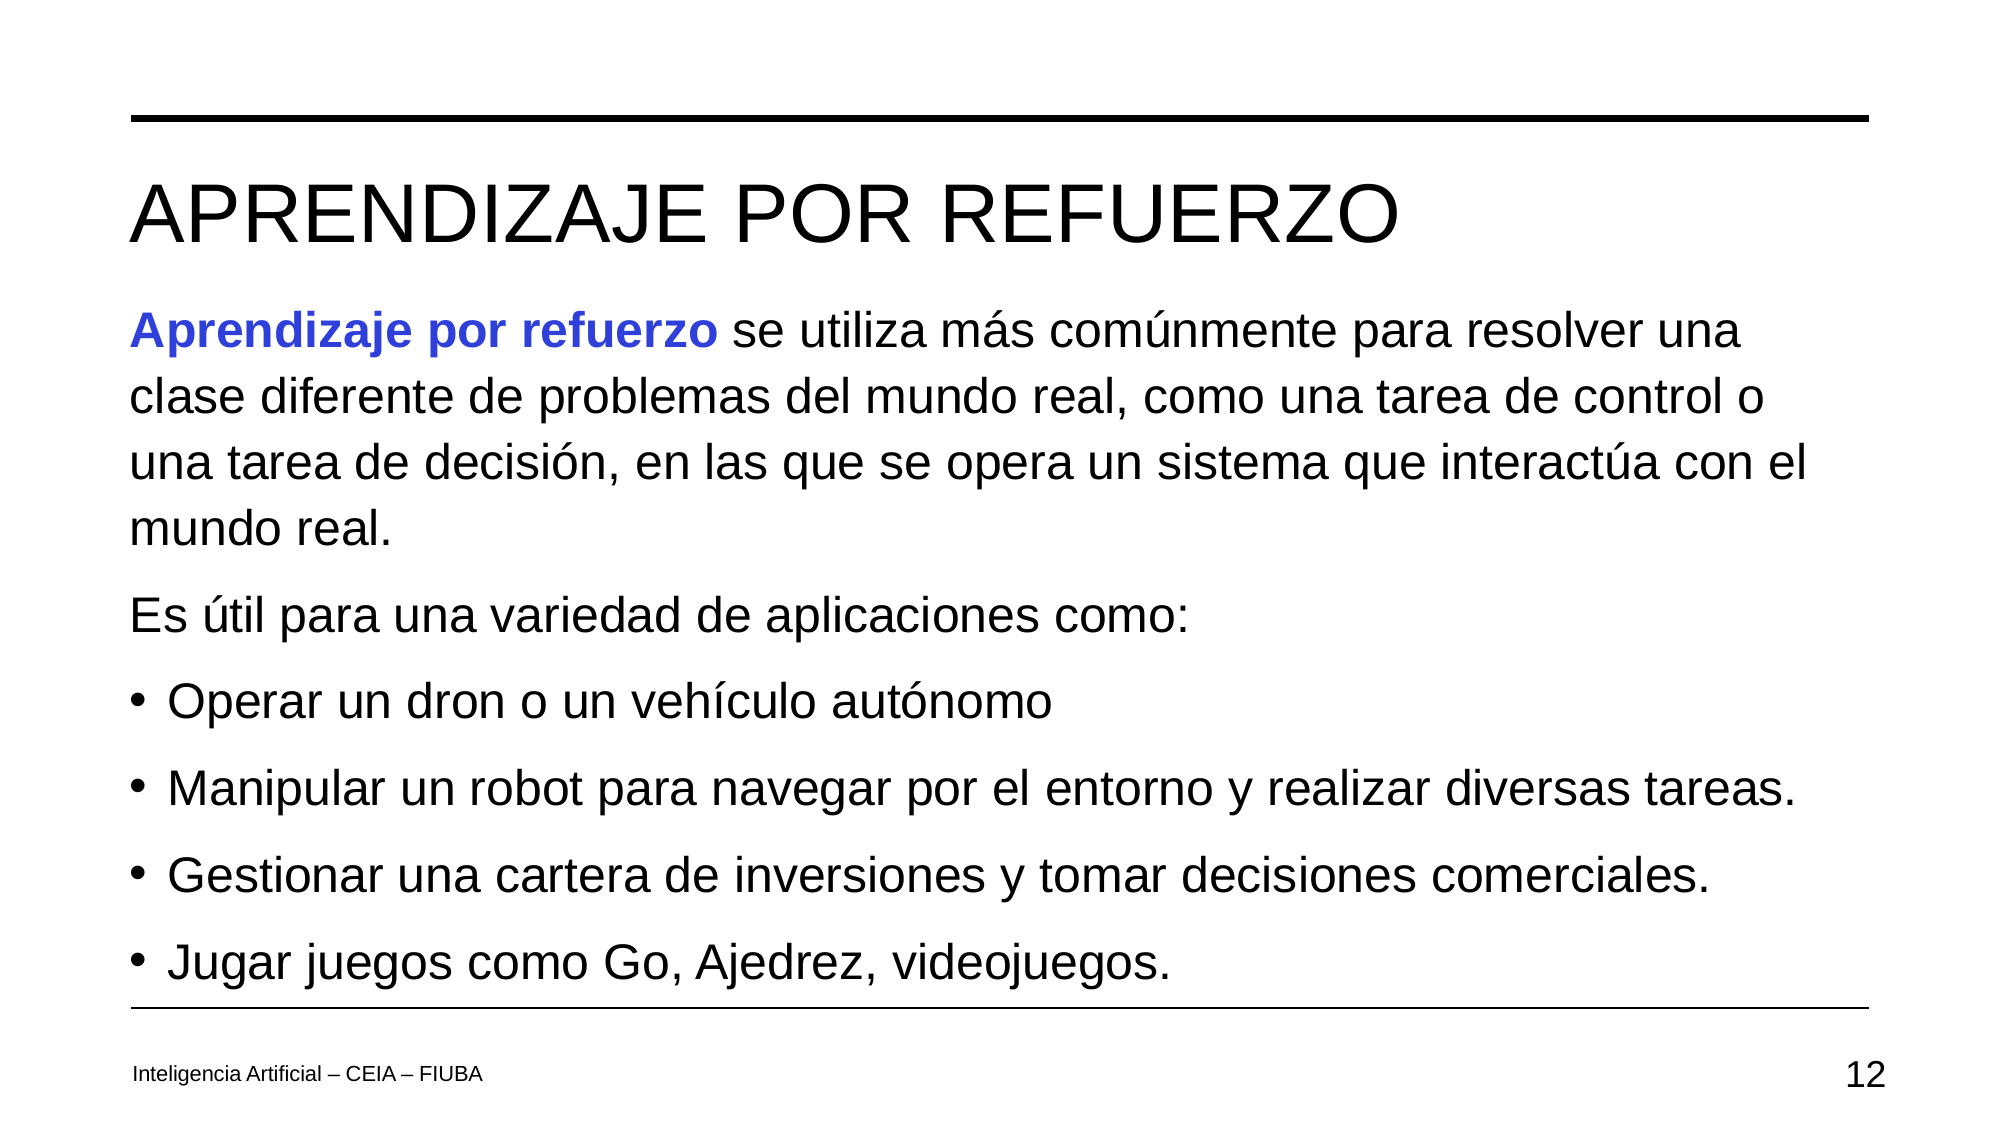

# aprendizaje por refuerzo
Aprendizaje por refuerzo se utiliza más comúnmente para resolver una clase diferente de problemas del mundo real, como una tarea de control o una tarea de decisión, en las que se opera un sistema que interactúa con el mundo real.
Es útil para una variedad de aplicaciones como:
Operar un dron o un vehículo autónomo
Manipular un robot para navegar por el entorno y realizar diversas tareas.
Gestionar una cartera de inversiones y tomar decisiones comerciales.
Jugar juegos como Go, Ajedrez, videojuegos.
Inteligencia Artificial – CEIA – FIUBA
12
Image by vectorjuice